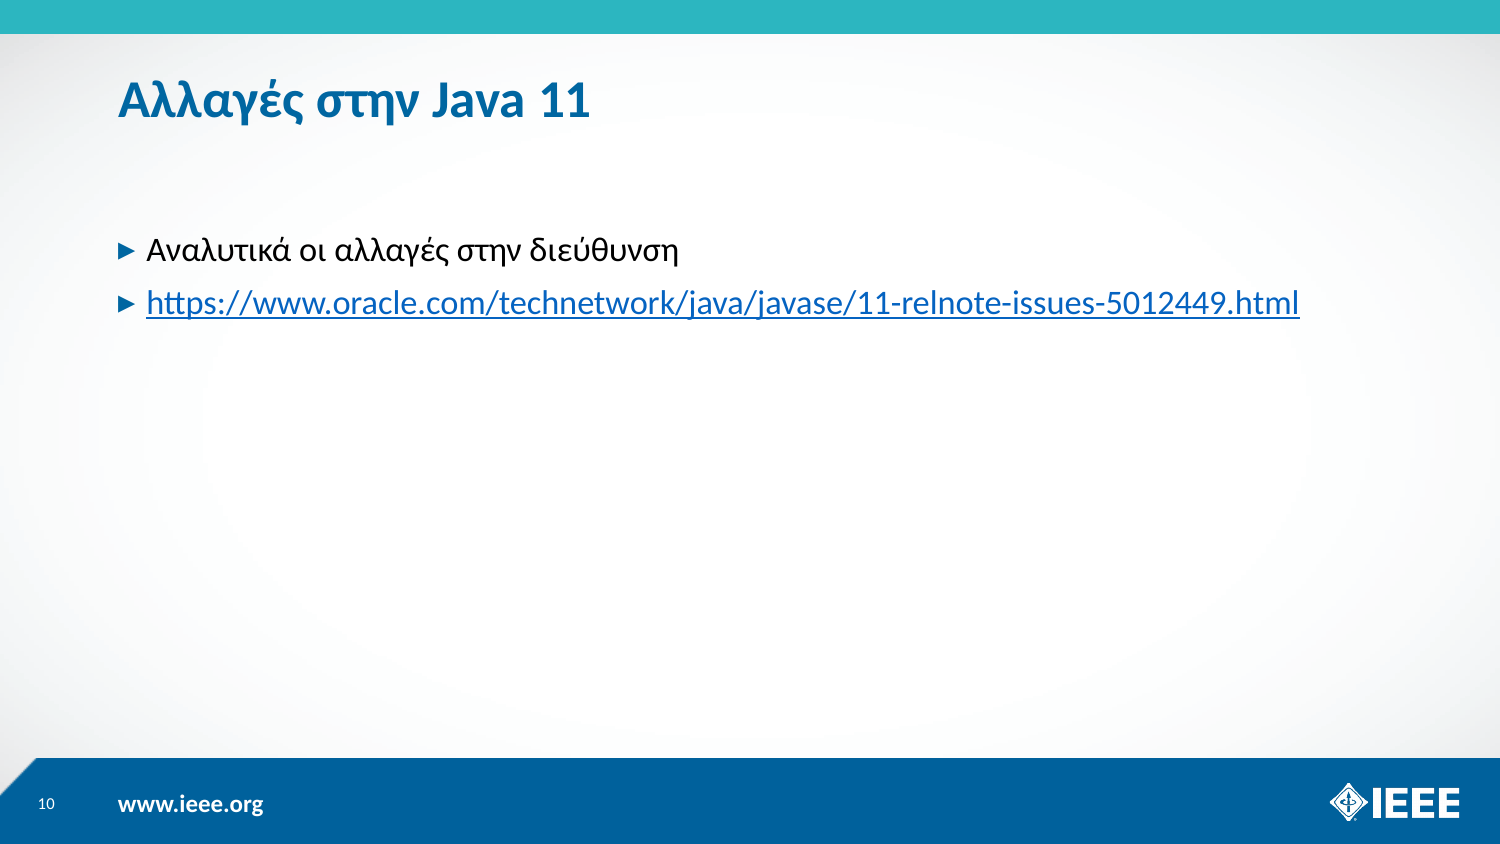

# Αλλαγές στην Java 11
Αναλυτικά οι αλλαγές στην διεύθυνση
https://www.oracle.com/technetwork/java/javase/11-relnote-issues-5012449.html
10